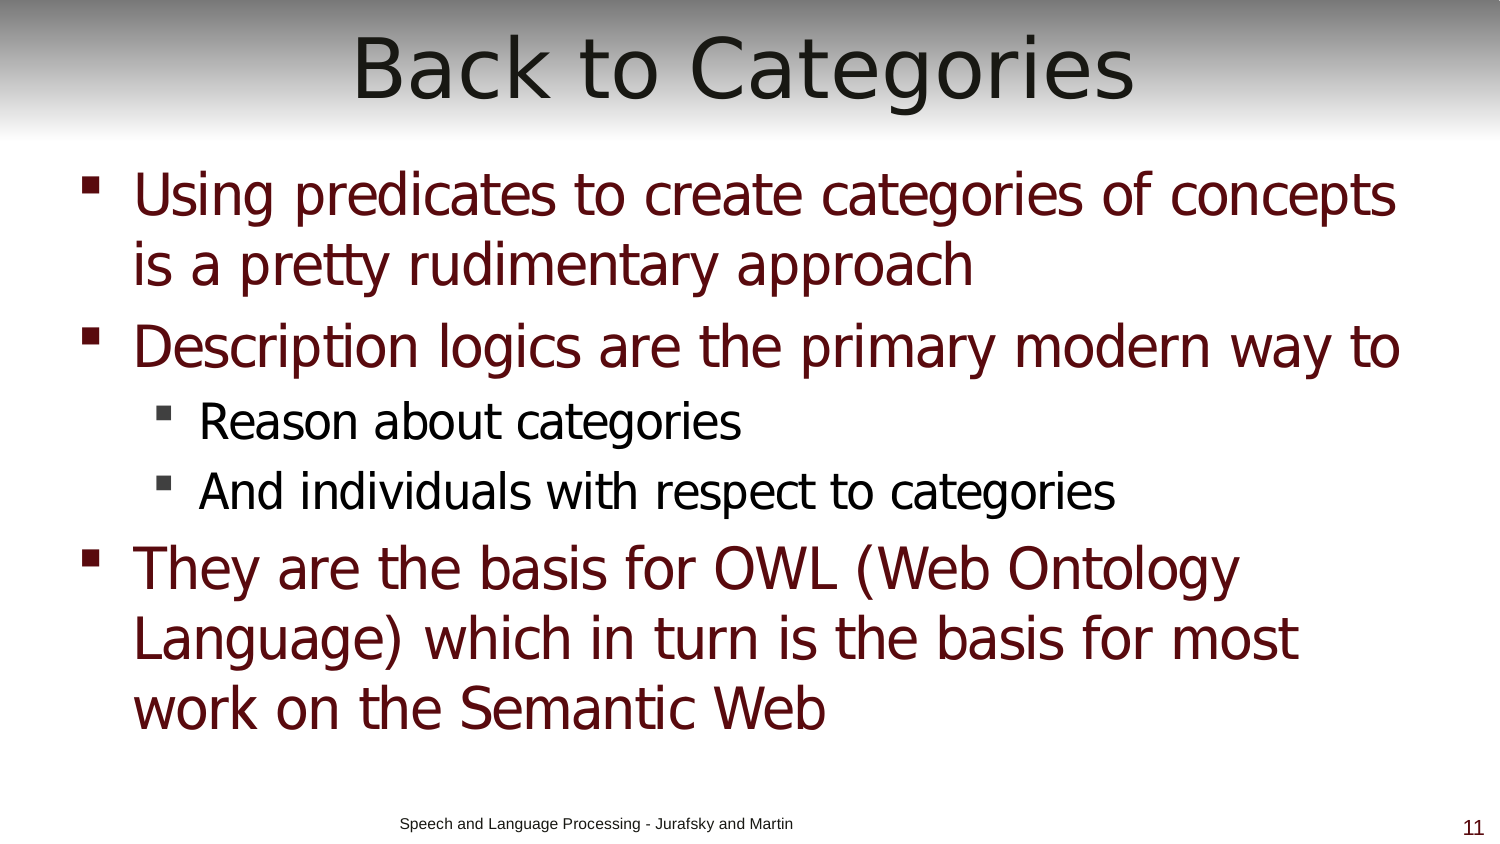

# Back to Categories
Using predicates to create categories of concepts is a pretty rudimentary approach
Description logics are the primary modern way to
Reason about categories
And individuals with respect to categories
They are the basis for OWL (Web Ontology Language) which in turn is the basis for most work on the Semantic Web
                                         Speech and Language Processing - Jurafsky and Martin
11